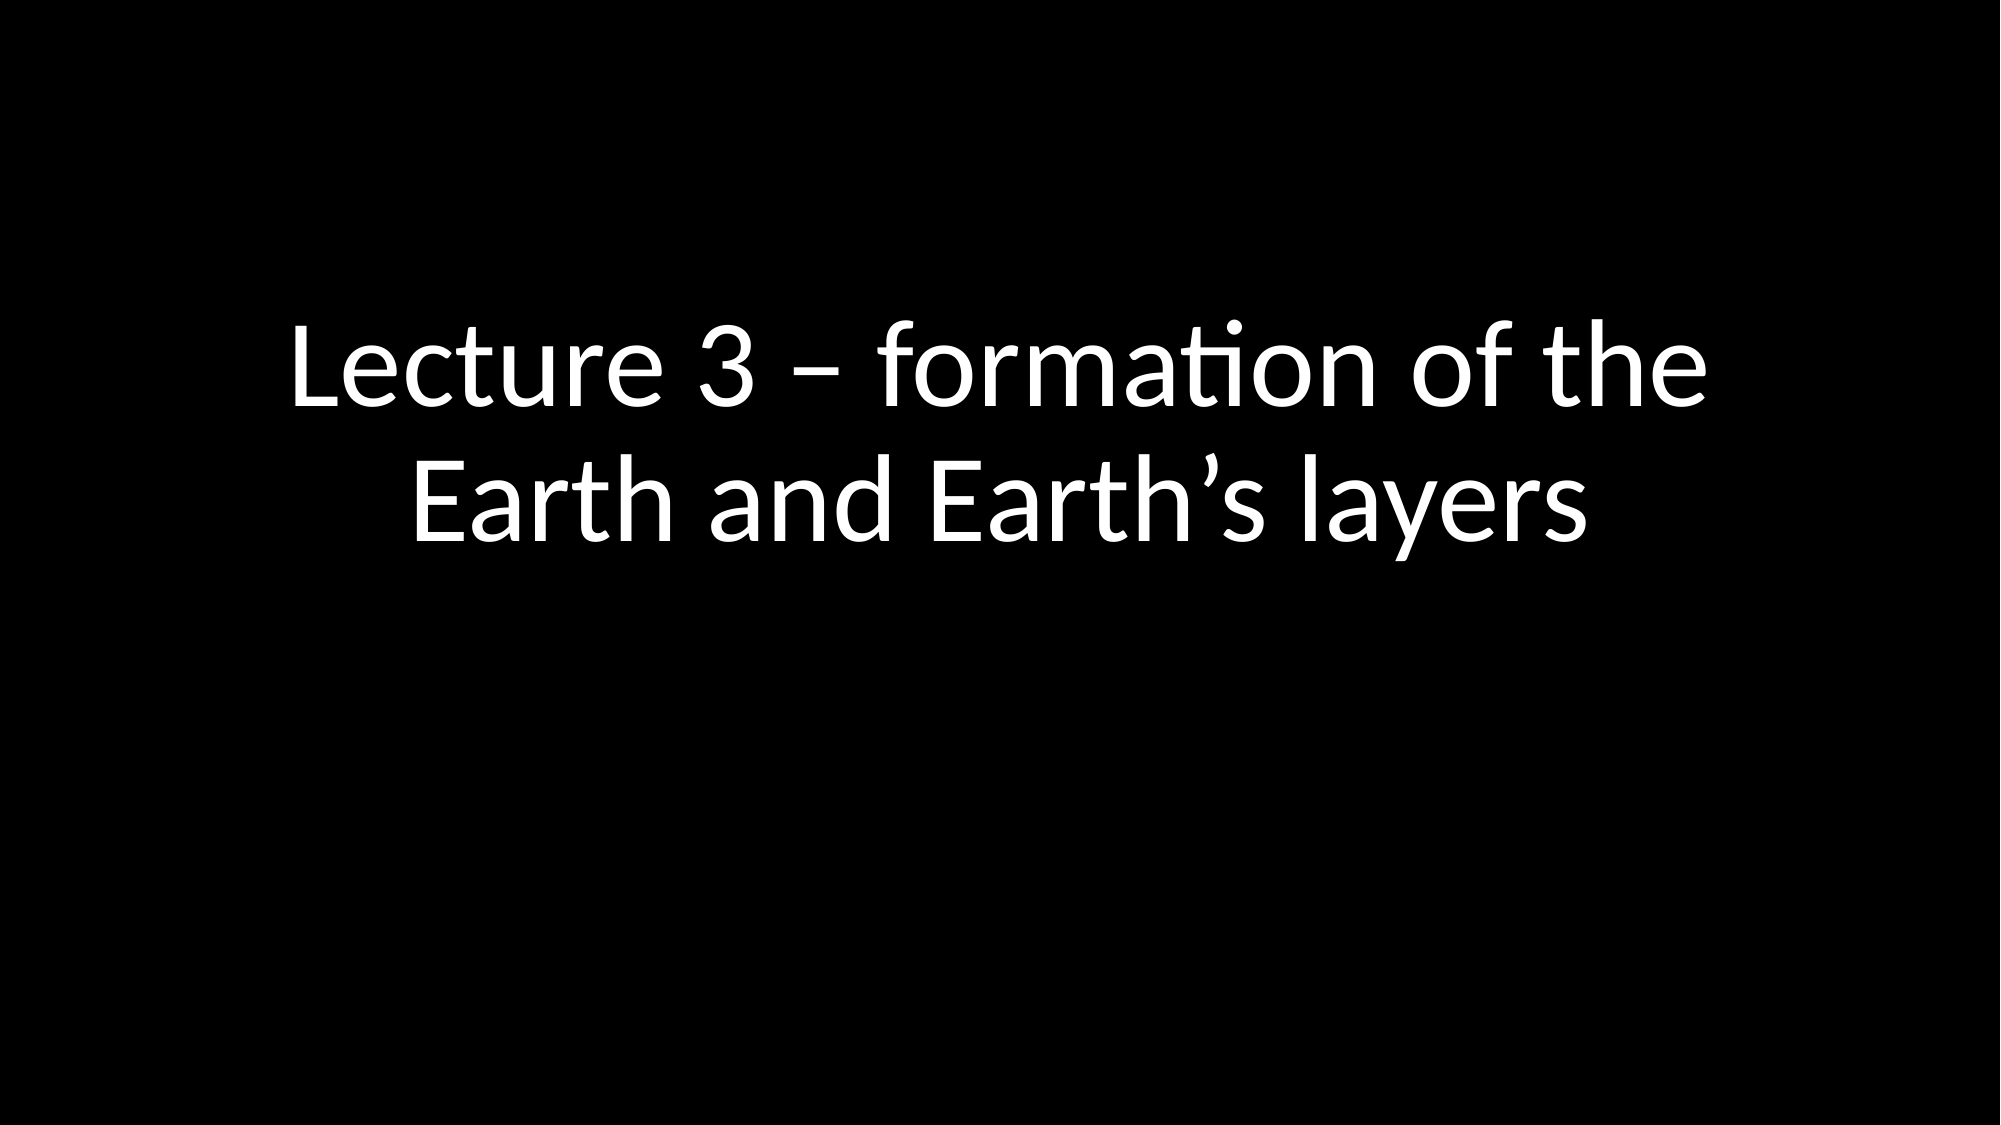

# Lecture 3 – formation of the Earth and Earth’s layers

| what are all ways that starts can form? |
| --- |
| How exactly did the Big Bang occur?Â  I know that you said how the Big Bang happened but how and why exactly did the Hydrogen and Helium atoms just "Bang" and start to expand? |
| Are we going to be testing on all of the Big Bang information we went over during class? |
| Is the energy "created" by the process of nuclear fission/burning of stars due to emitted electrons or emitted photons? |